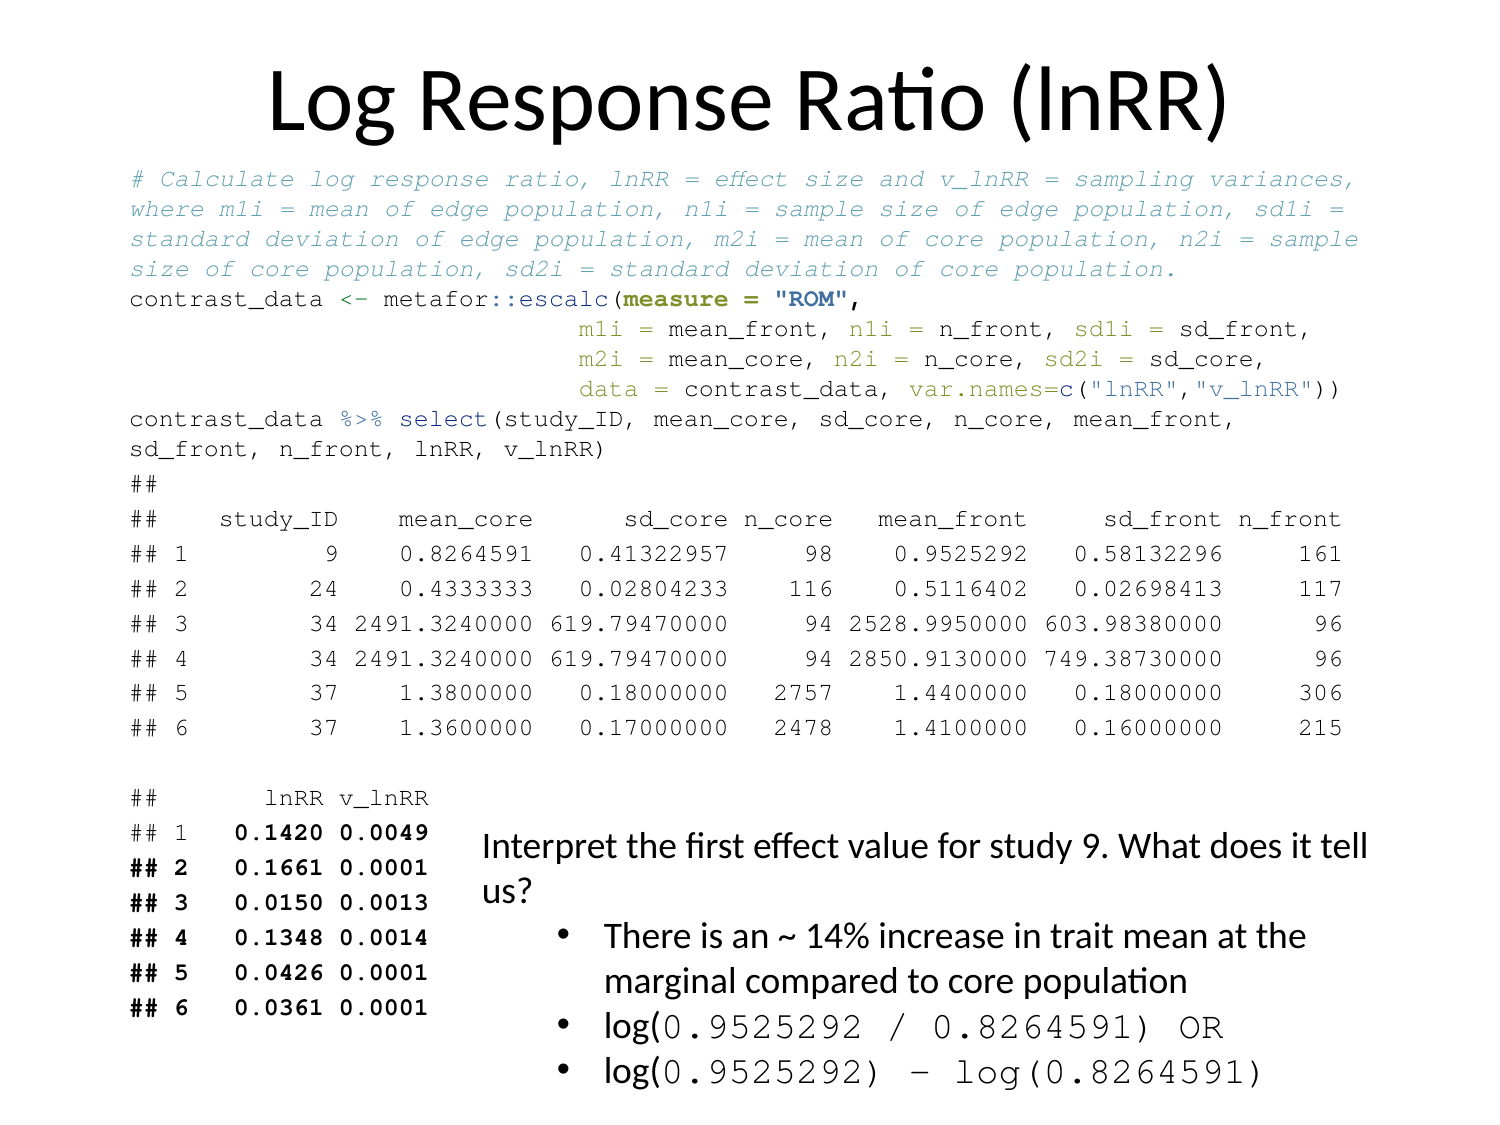

Log Response Ratio (lnRR)
# Calculate log response ratio, lnRR = effect size and v_lnRR = sampling variances, where m1i = mean of edge population, n1i = sample size of edge population, sd1i = standard deviation of edge population, m2i = mean of core population, n2i = sample size of core population, sd2i = standard deviation of core population. contrast_data <- metafor::escalc(measure = "ROM", m1i = mean_front, n1i = n_front, sd1i = sd_front, m2i = mean_core, n2i = n_core, sd2i = sd_core, data = contrast_data, var.names=c("lnRR","v_lnRR")) contrast_data %>% select(study_ID, mean_core, sd_core, n_core, mean_front, sd_front, n_front, lnRR, v_lnRR)
##
##    study_ID    mean_core      sd_core n_core   mean_front     sd_front n_front
## 1         9    0.8264591   0.41322957     98    0.9525292   0.58132296     161
## 2        24    0.4333333   0.02804233    116    0.5116402   0.02698413     117
## 3        34 2491.3240000 619.79470000     94 2528.9950000 603.98380000      96
## 4        34 2491.3240000 619.79470000     94 2850.9130000 749.38730000      96
## 5        37    1.3800000   0.18000000   2757    1.4400000   0.18000000     306
## 6        37    1.3600000   0.17000000   2478    1.4100000   0.16000000     215

##       lnRR v_lnRR
## 1   0.1420 0.0049
## 2   0.1661 0.0001
## 3   0.0150 0.0013
## 4   0.1348 0.0014
## 5   0.0426 0.0001
## 6   0.0361 0.0001

Interpret the first effect value for study 9. What does it tell us?
There is an ~ 14% increase in trait mean at the marginal compared to core population
log(0.9525292 / 0.8264591) OR
log(0.9525292) – log(0.8264591)